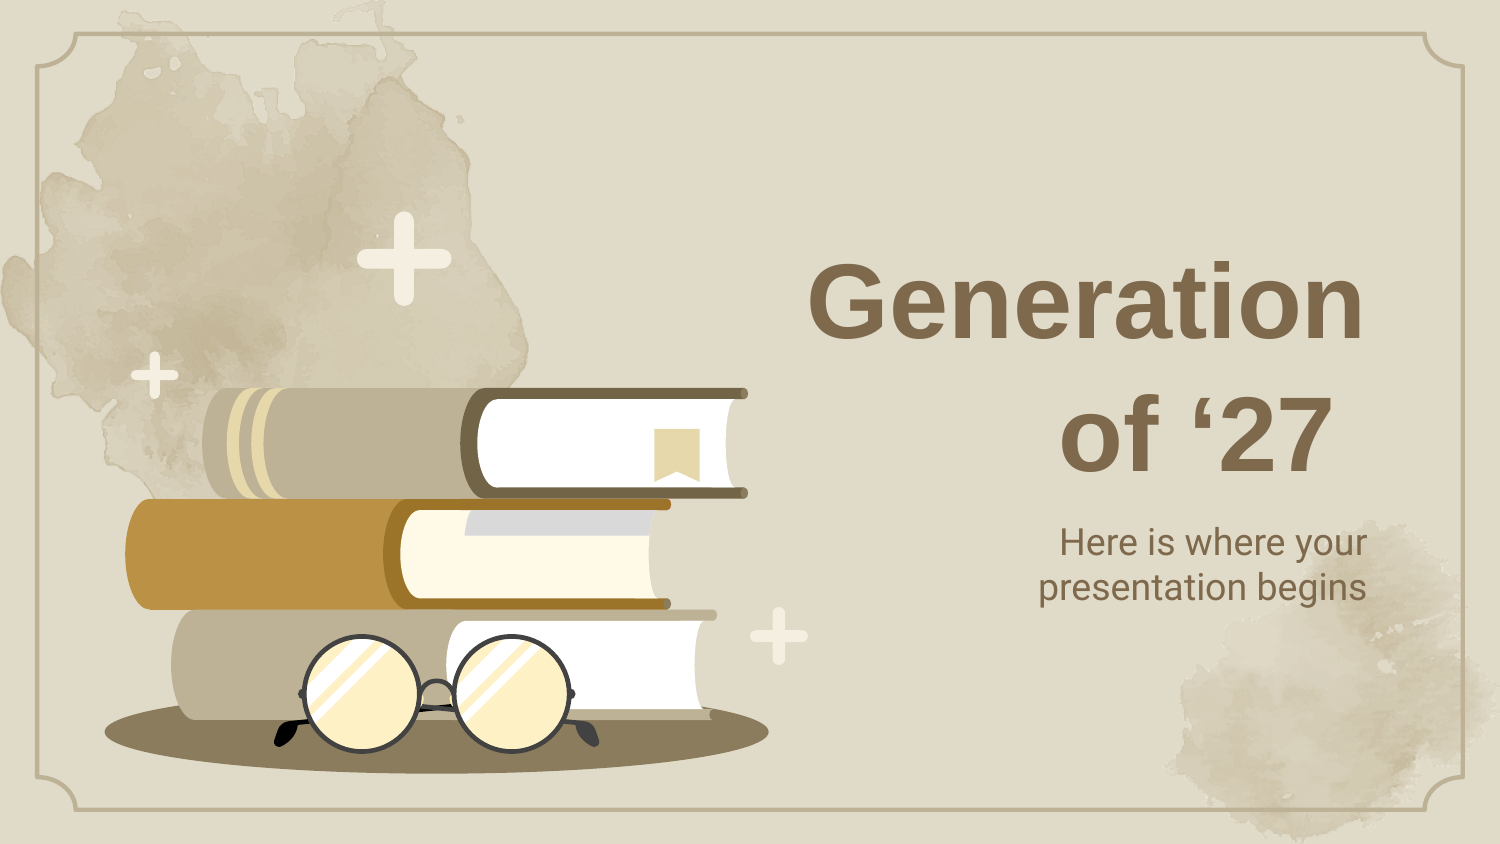

# Generation of ‘27

Here is where your presentation begins